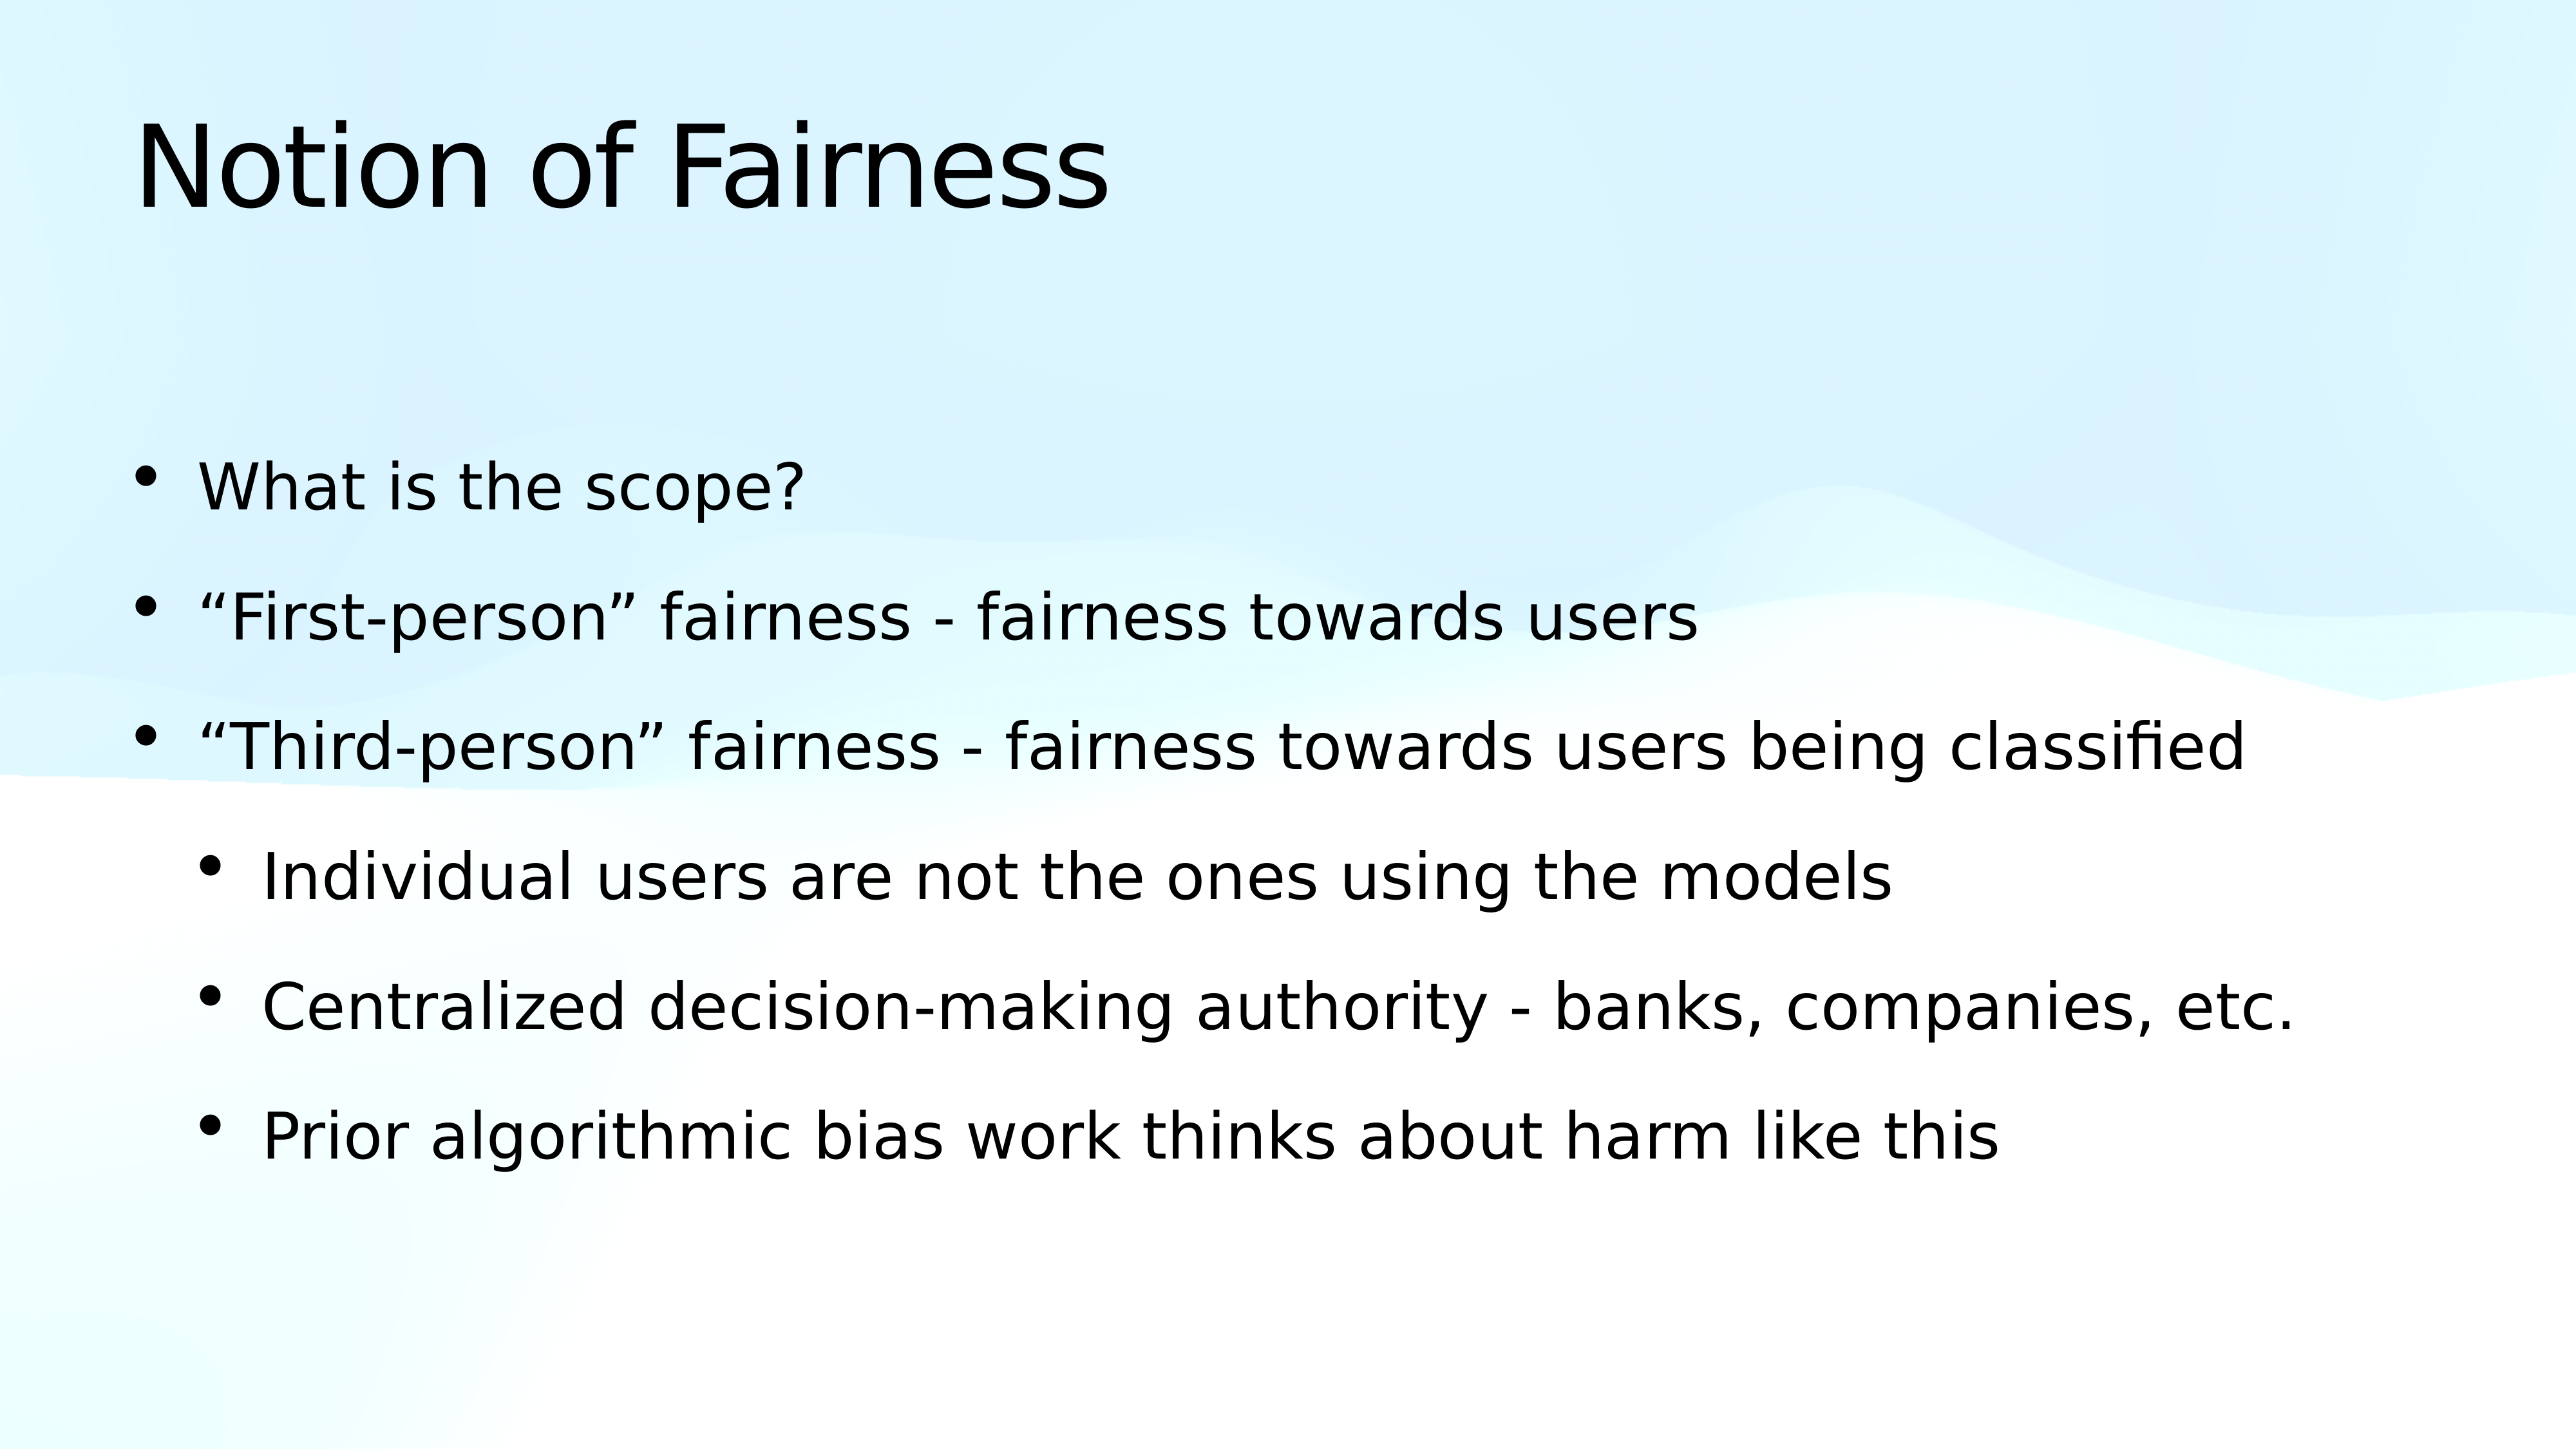

# Notion of Fairness

What is the scope?
“First-person” fairness - fairness towards users
“Third-person” fairness - fairness towards users being classified
Individual users are not the ones using the models
Centralized decision-making authority - banks, companies, etc.
Prior algorithmic bias work thinks about harm like this